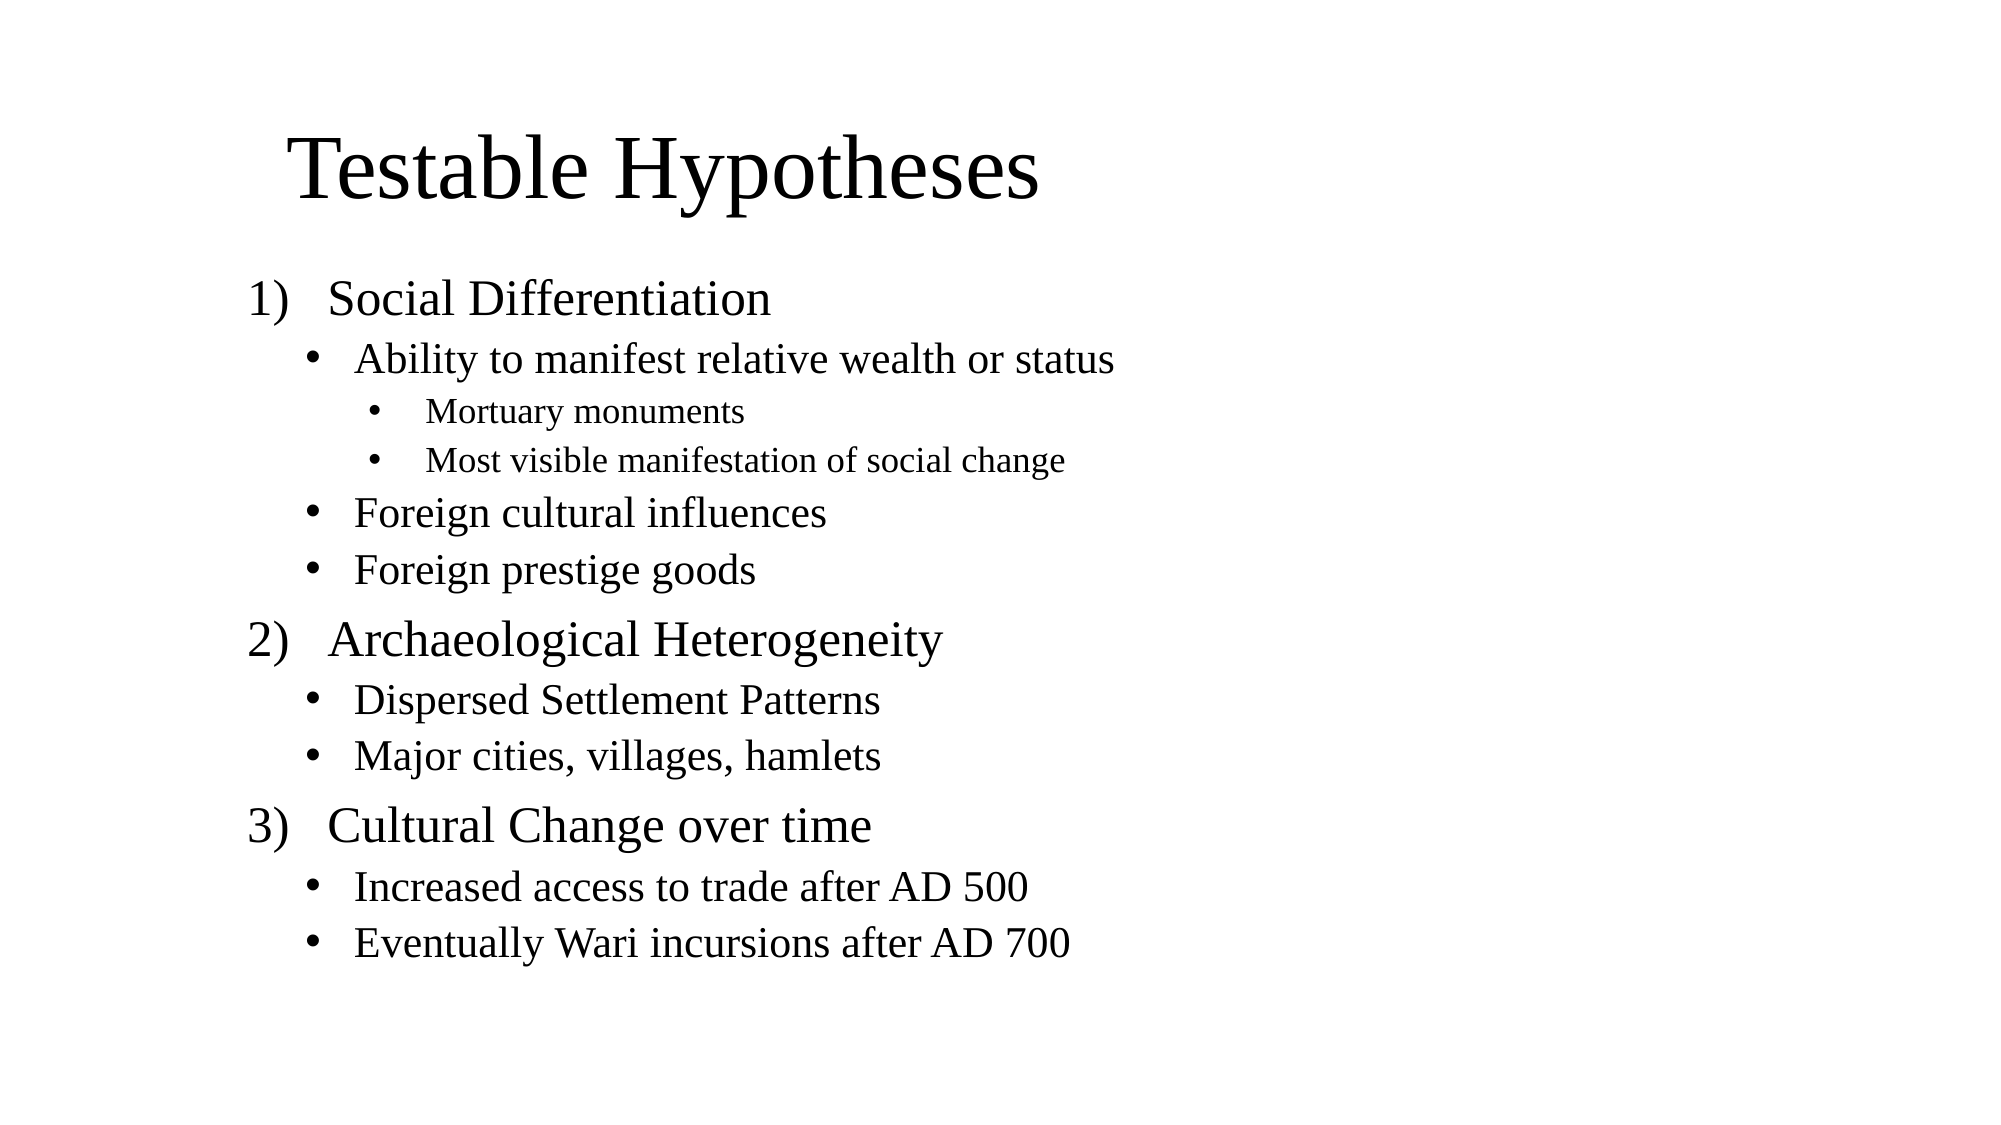

# Testable Hypotheses
Social Differentiation
Ability to manifest relative wealth or status
Mortuary monuments
Most visible manifestation of social change
Foreign cultural influences
Foreign prestige goods
Archaeological Heterogeneity
Dispersed Settlement Patterns
Major cities, villages, hamlets
Cultural Change over time
Increased access to trade after AD 500
Eventually Wari incursions after AD 700